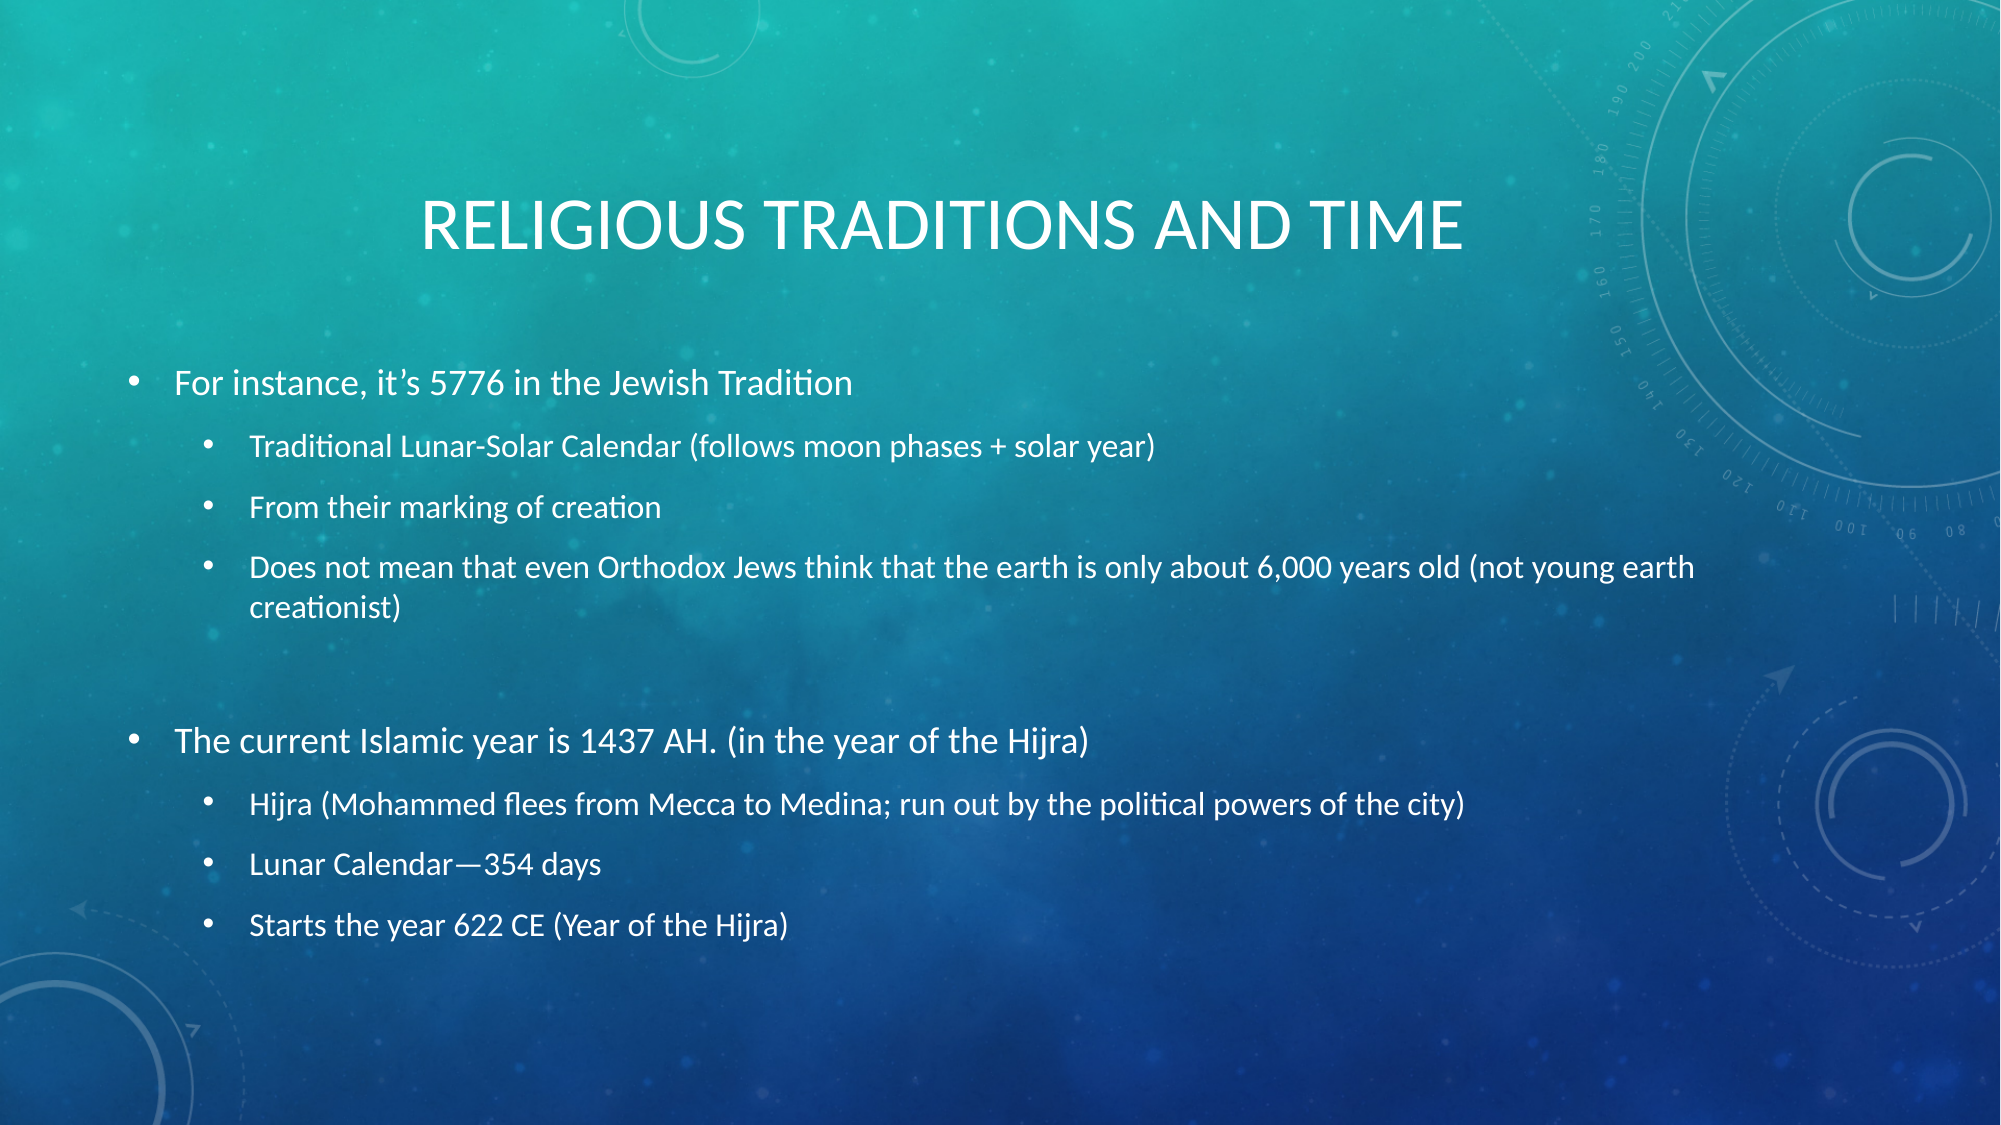

# Religious traditions and time
For instance, it’s 5776 in the Jewish Tradition
Traditional Lunar-Solar Calendar (follows moon phases + solar year)
From their marking of creation
Does not mean that even Orthodox Jews think that the earth is only about 6,000 years old (not young earth creationist)

The current Islamic year is 1437 AH. (in the year of the Hijra)
Hijra (Mohammed flees from Mecca to Medina; run out by the political powers of the city)
Lunar Calendar—354 days
Starts the year 622 CE (Year of the Hijra)